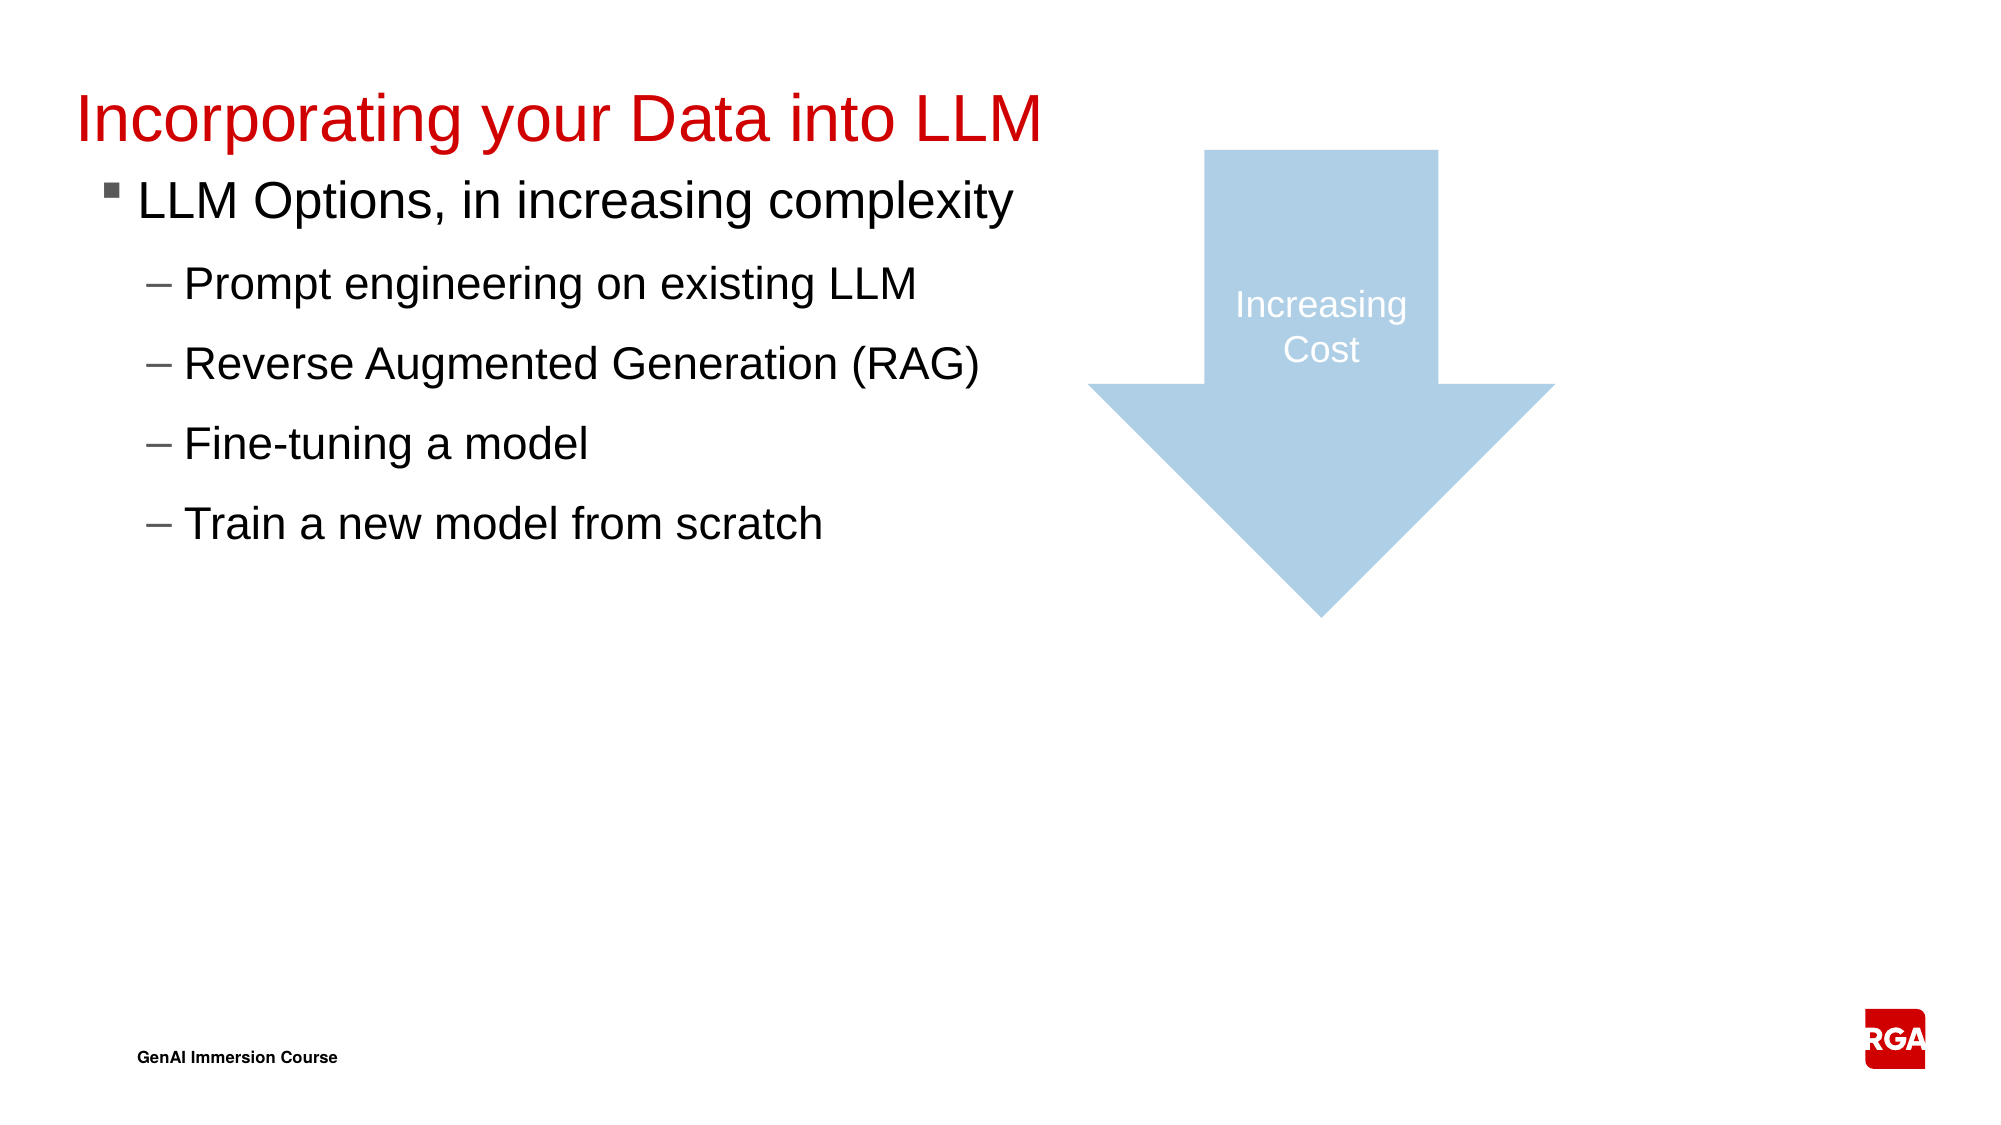

# Incorporating your Data into LLM
Increasing Cost
LLM Options, in increasing complexity
Prompt engineering on existing LLM
Reverse Augmented Generation (RAG)
Fine-tuning a model
Train a new model from scratch
GenAI Immersion Course